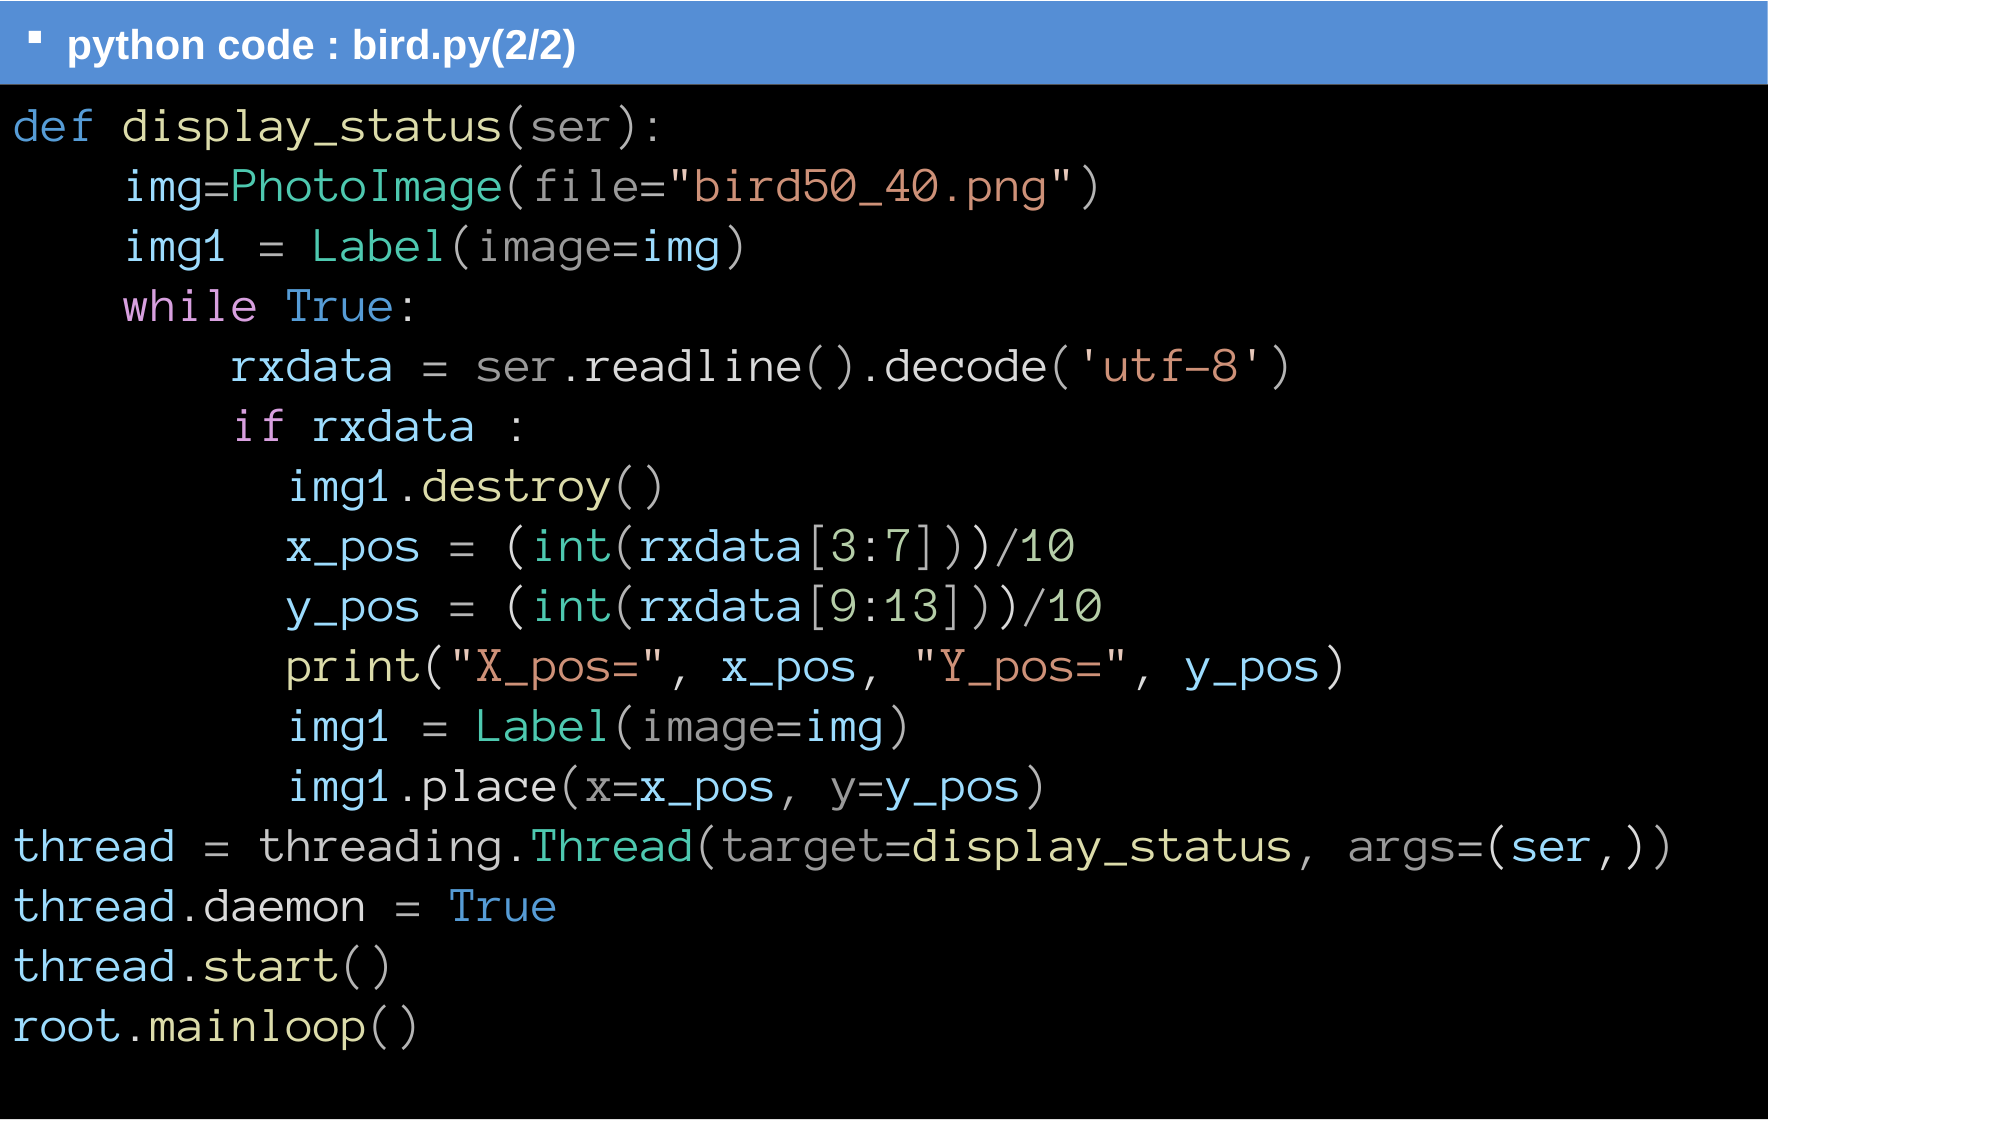

python code : bird.py(2/2)
def display_status(ser):
    img=PhotoImage(file="bird50_40.png")
    img1 = Label(image=img)
    while True:
        rxdata = ser.readline().decode('utf-8')
        if rxdata :
          img1.destroy()
          x_pos = (int(rxdata[3:7]))/10
          y_pos = (int(rxdata[9:13]))/10
          print("X_pos=", x_pos, "Y_pos=", y_pos)
          img1 = Label(image=img)
          img1.place(x=x_pos, y=y_pos)
thread = threading.Thread(target=display_status, args=(ser,))
thread.daemon = True
thread.start()
root.mainloop()